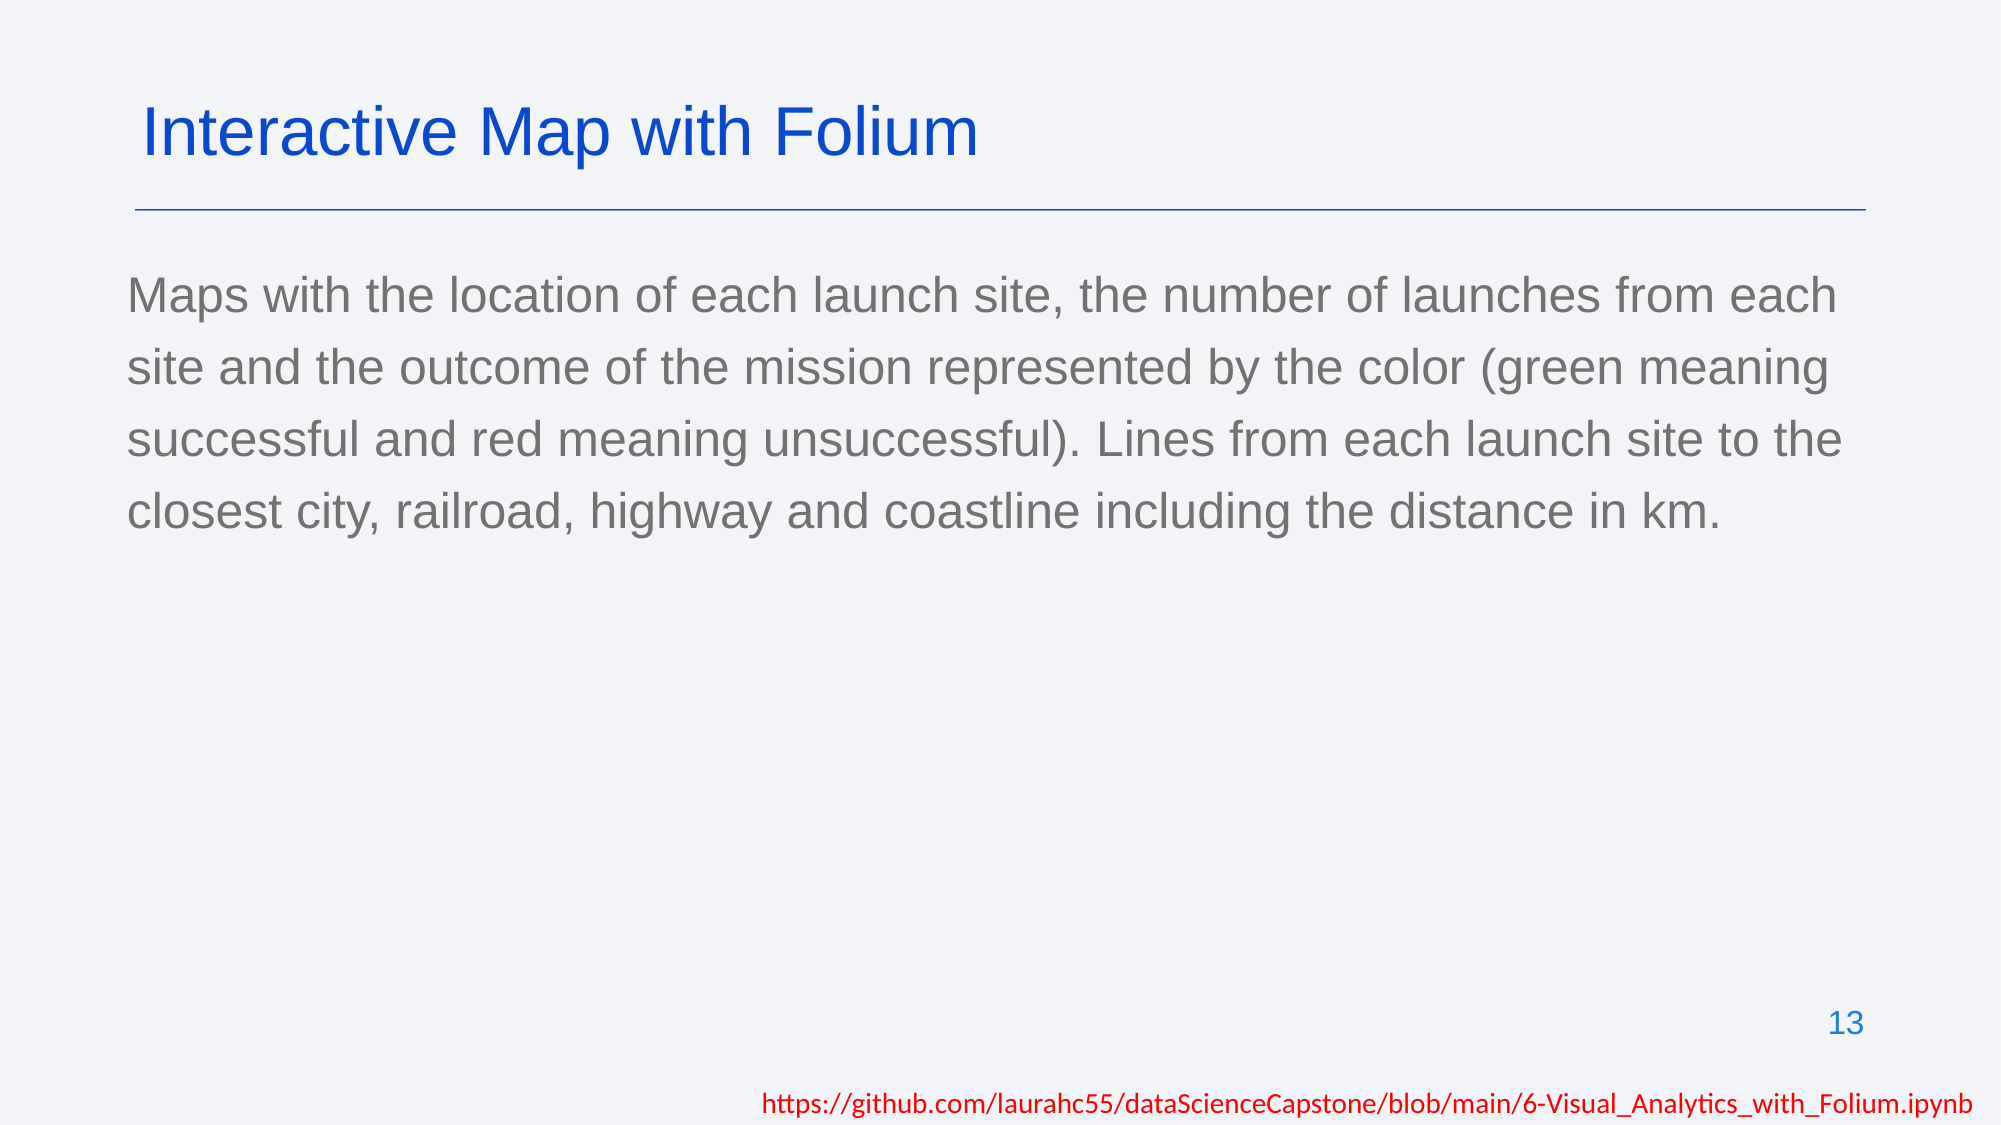

Interactive Map with Folium
Maps with the location of each launch site, the number of launches from each site and the outcome of the mission represented by the color (green meaning successful and red meaning unsuccessful). Lines from each launch site to the closest city, railroad, highway and coastline including the distance in km.
13
https://github.com/laurahc55/dataScienceCapstone/blob/main/6-Visual_Analytics_with_Folium.ipynb